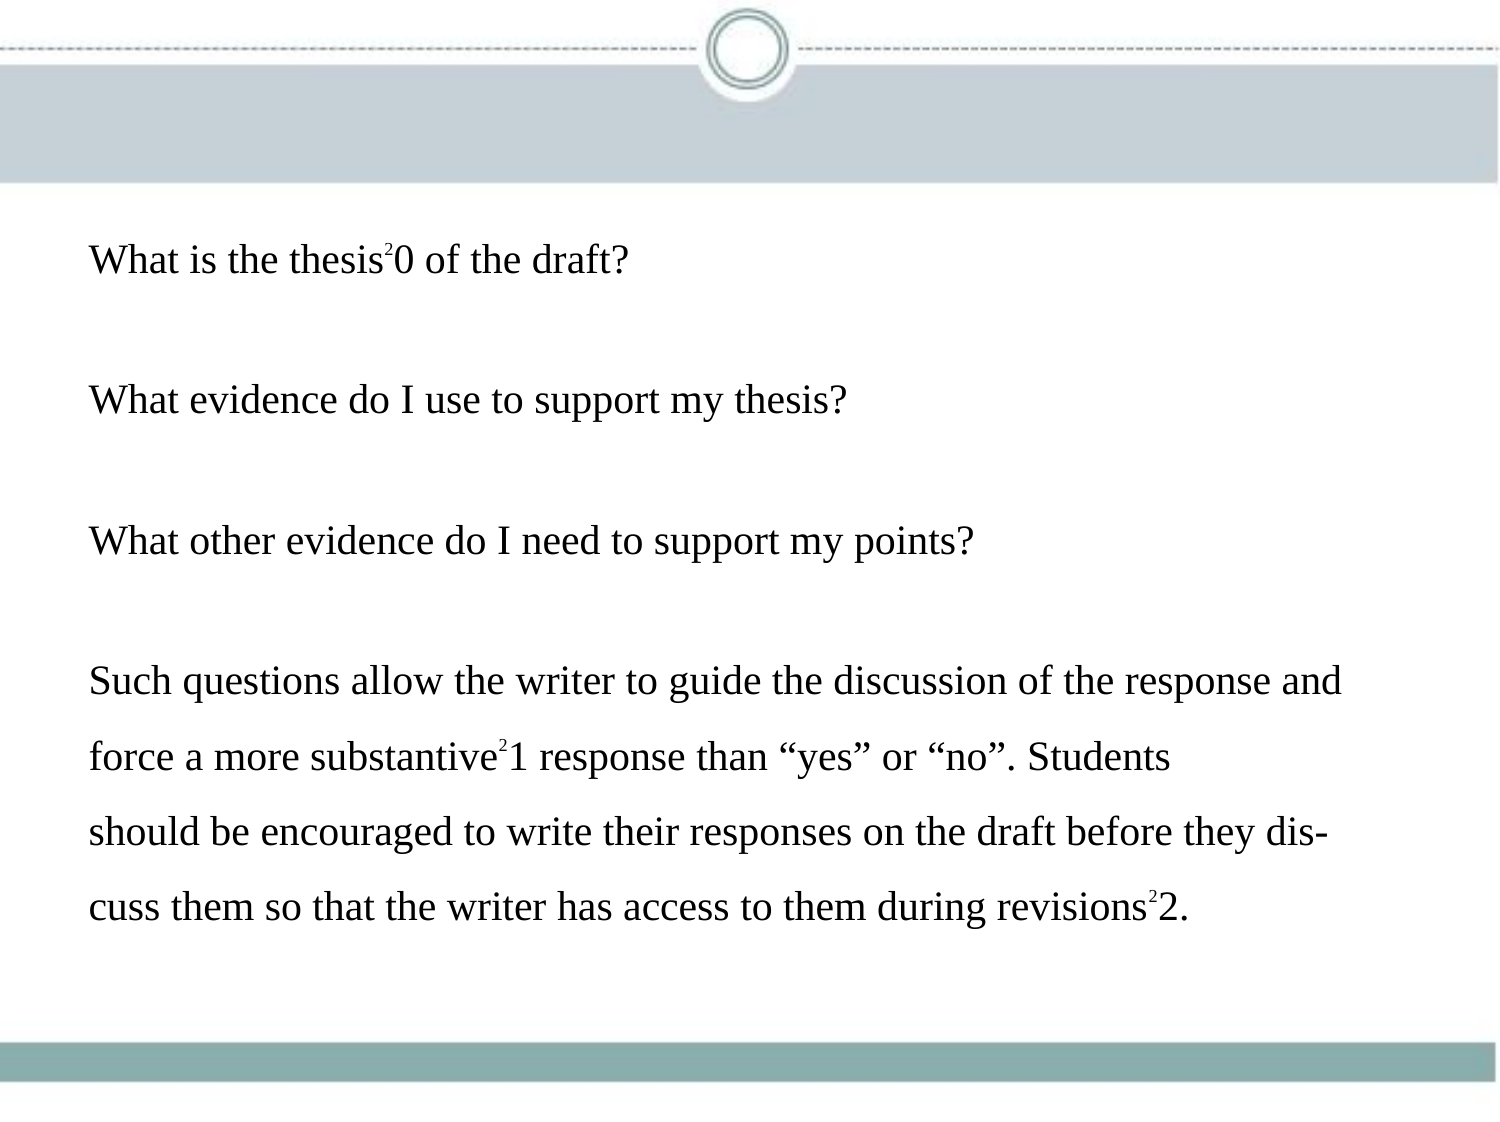

What is the thesis20 of the draft?
What evidence do I use to support my thesis?
What other evidence do I need to support my points?
Such questions allow the writer to guide the discussion of the response and
force a more substantive21 response than “yes” or “no”. Students
should be encouraged to write their responses on the draft before they dis-
cuss them so that the writer has access to them during revisions22.